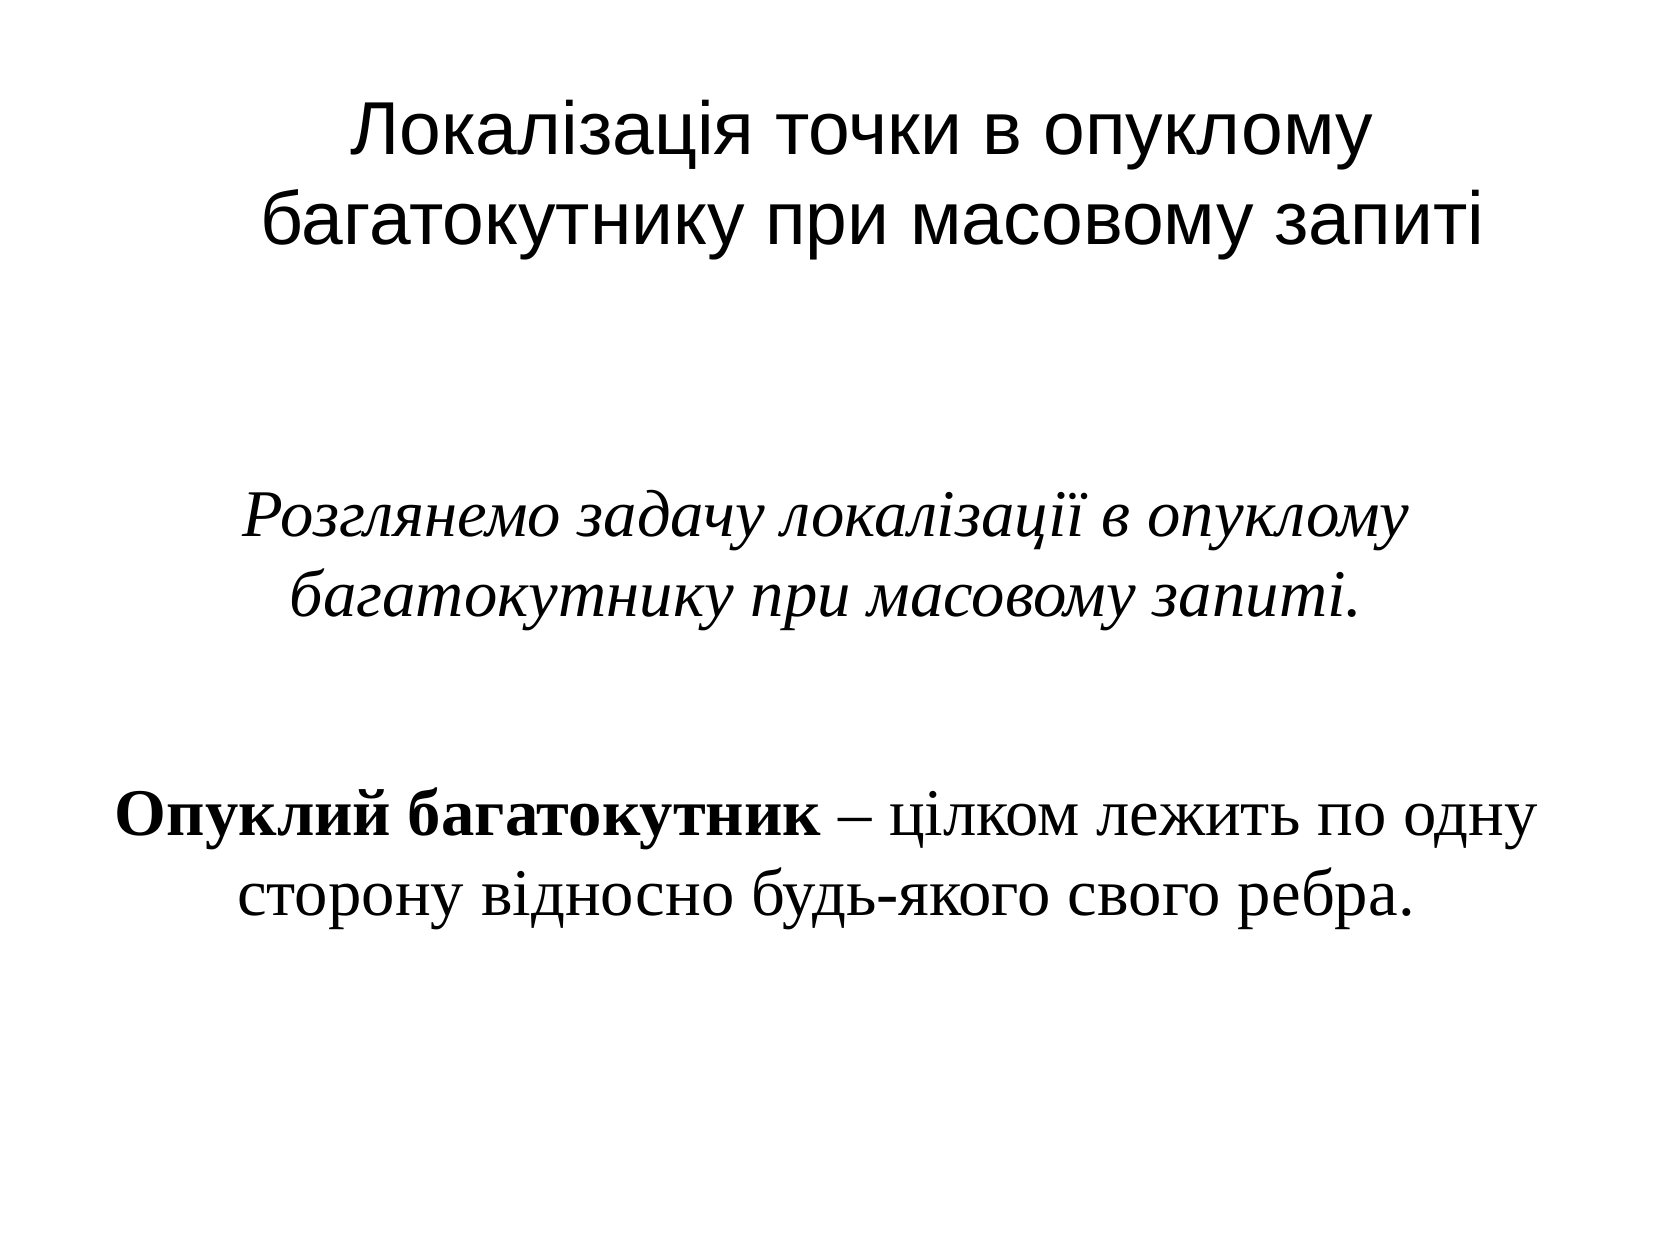

Локалізація точки в опуклому багатокутнику при масовому запиті
Розглянемо задачу локалізації в опуклому багатокутнику при масовому запиті.

Опуклий багатокутник – цілком лежить по одну сторону відносно будь-якого свого ребра.